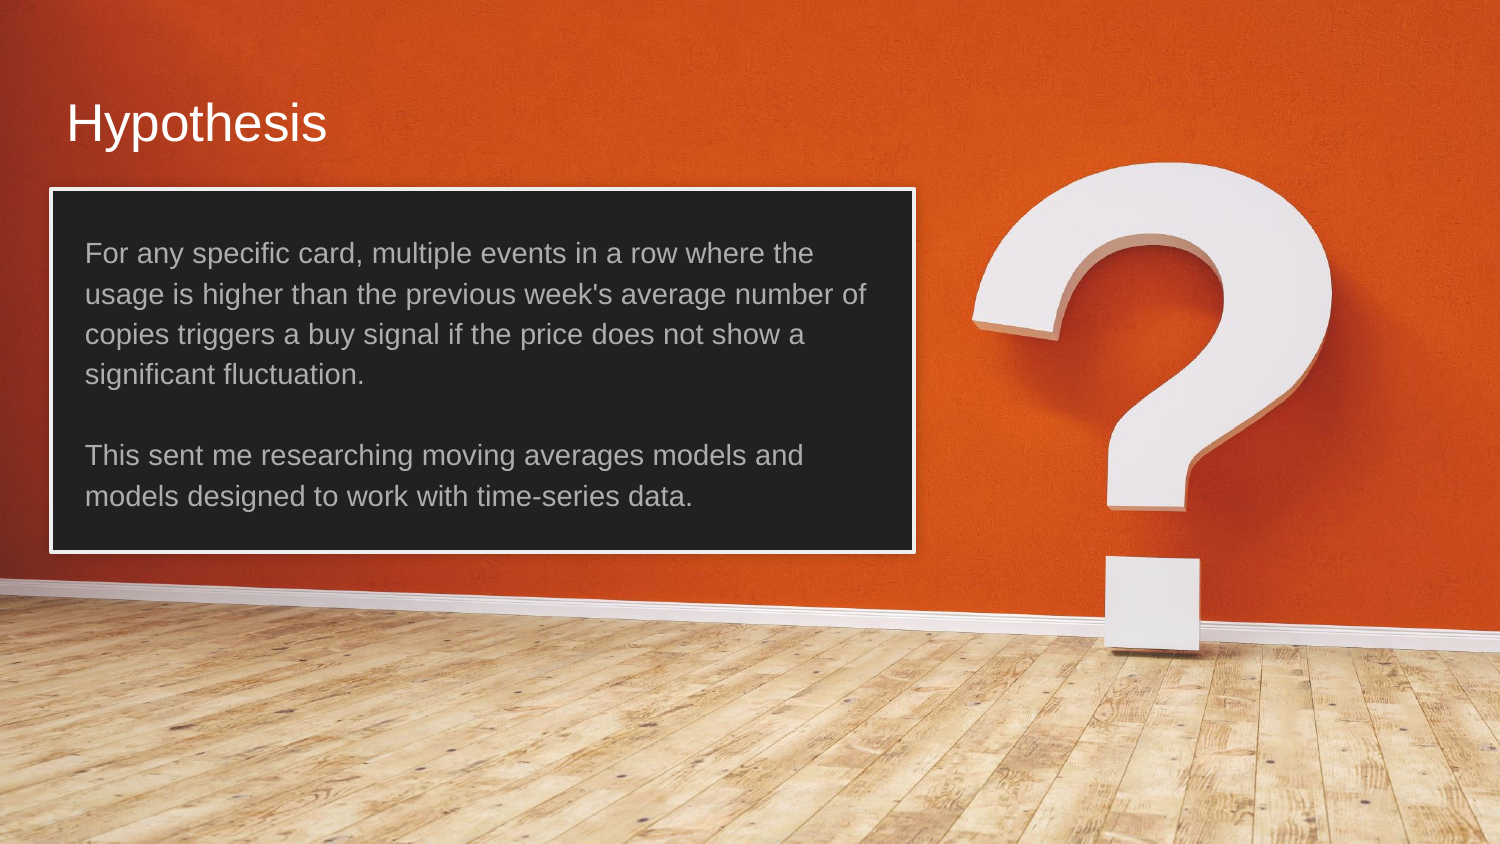

# Hypothesis
For any specific card, multiple events in a row where the usage is higher than the previous week's average number of copies triggers a buy signal if the price does not show a significant fluctuation.

This sent me researching moving averages models and models designed to work with time-series data.